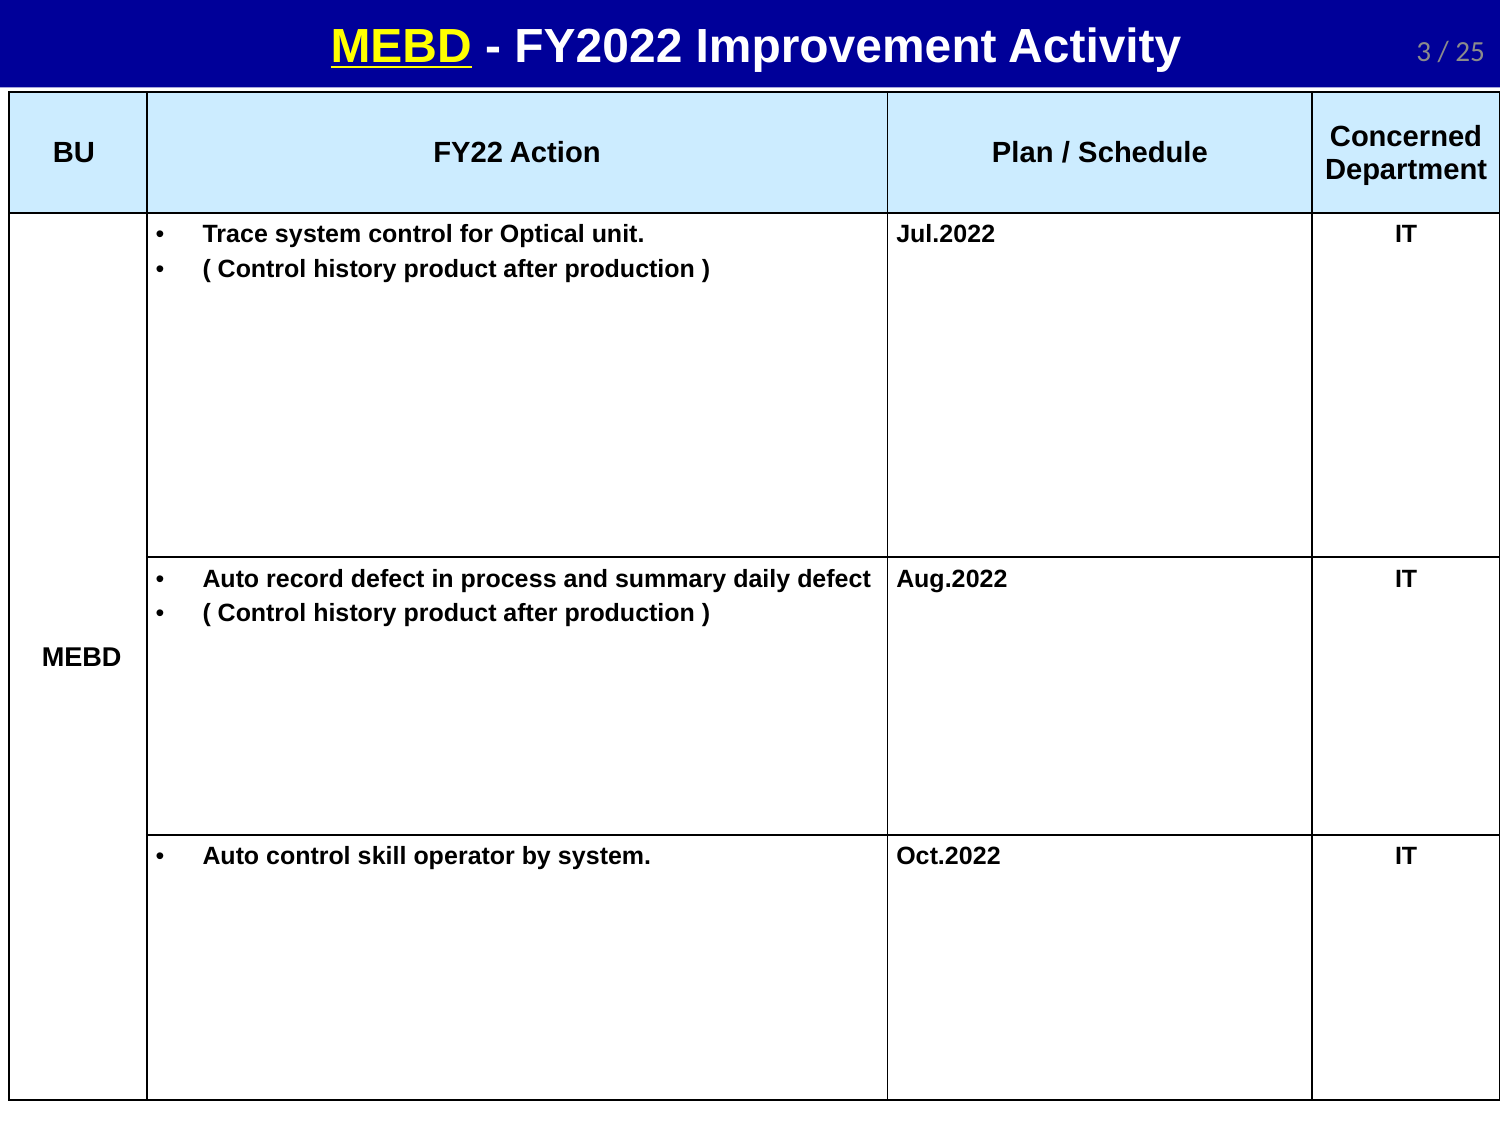

# MEBD - FY2022 Improvement Activity
3 / 25
| BU | FY22 Action | Plan / Schedule | Concerned Department |
| --- | --- | --- | --- |
| MEBD | Trace system control for Optical unit. ( Control history product after production ) | Jul.2022 | IT |
|  | Auto record defect in process and summary daily defect ( Control history product after production ) | Aug.2022 | IT |
|  | Auto control skill operator by system. | Oct.2022 | IT |